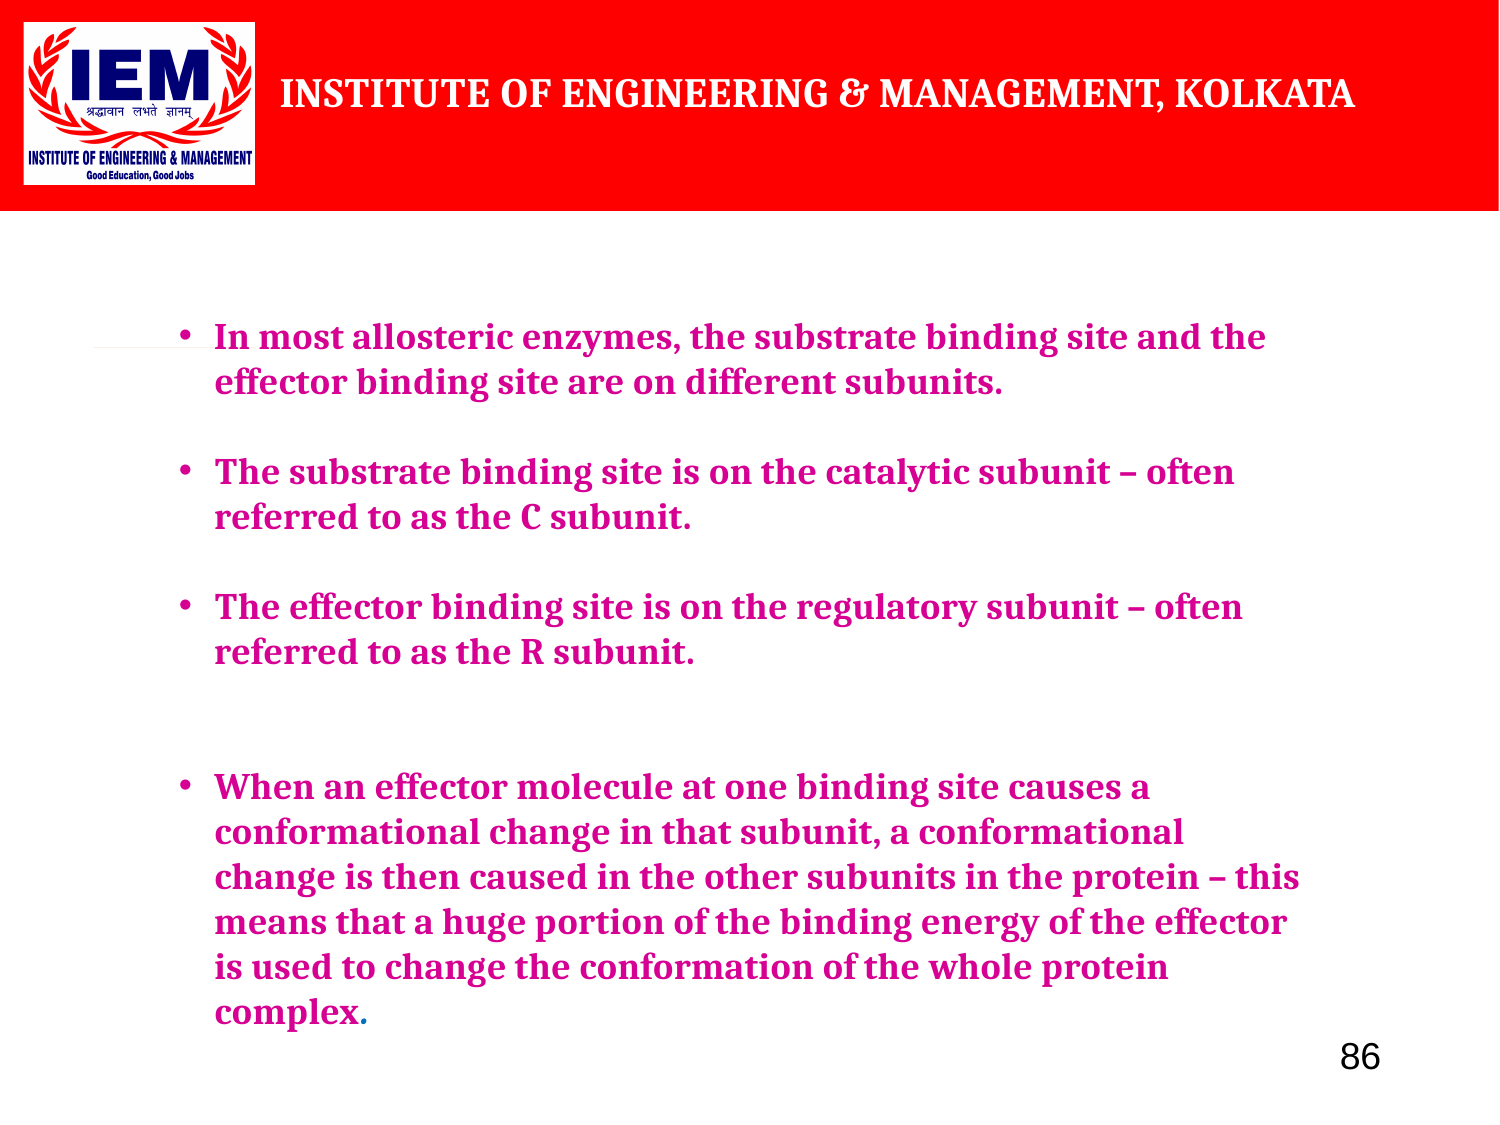

In most allosteric enzymes, the substrate binding site and the effector binding site are on different subunits.

The substrate binding site is on the catalytic subunit – often referred to as the C subunit.

The effector binding site is on the regulatory subunit – often referred to as the R subunit.

When an effector molecule at one binding site causes a conformational change in that subunit, a conformational change is then caused in the other subunits in the protein – this means that a huge portion of the binding energy of the effector is used to change the conformation of the whole protein complex.